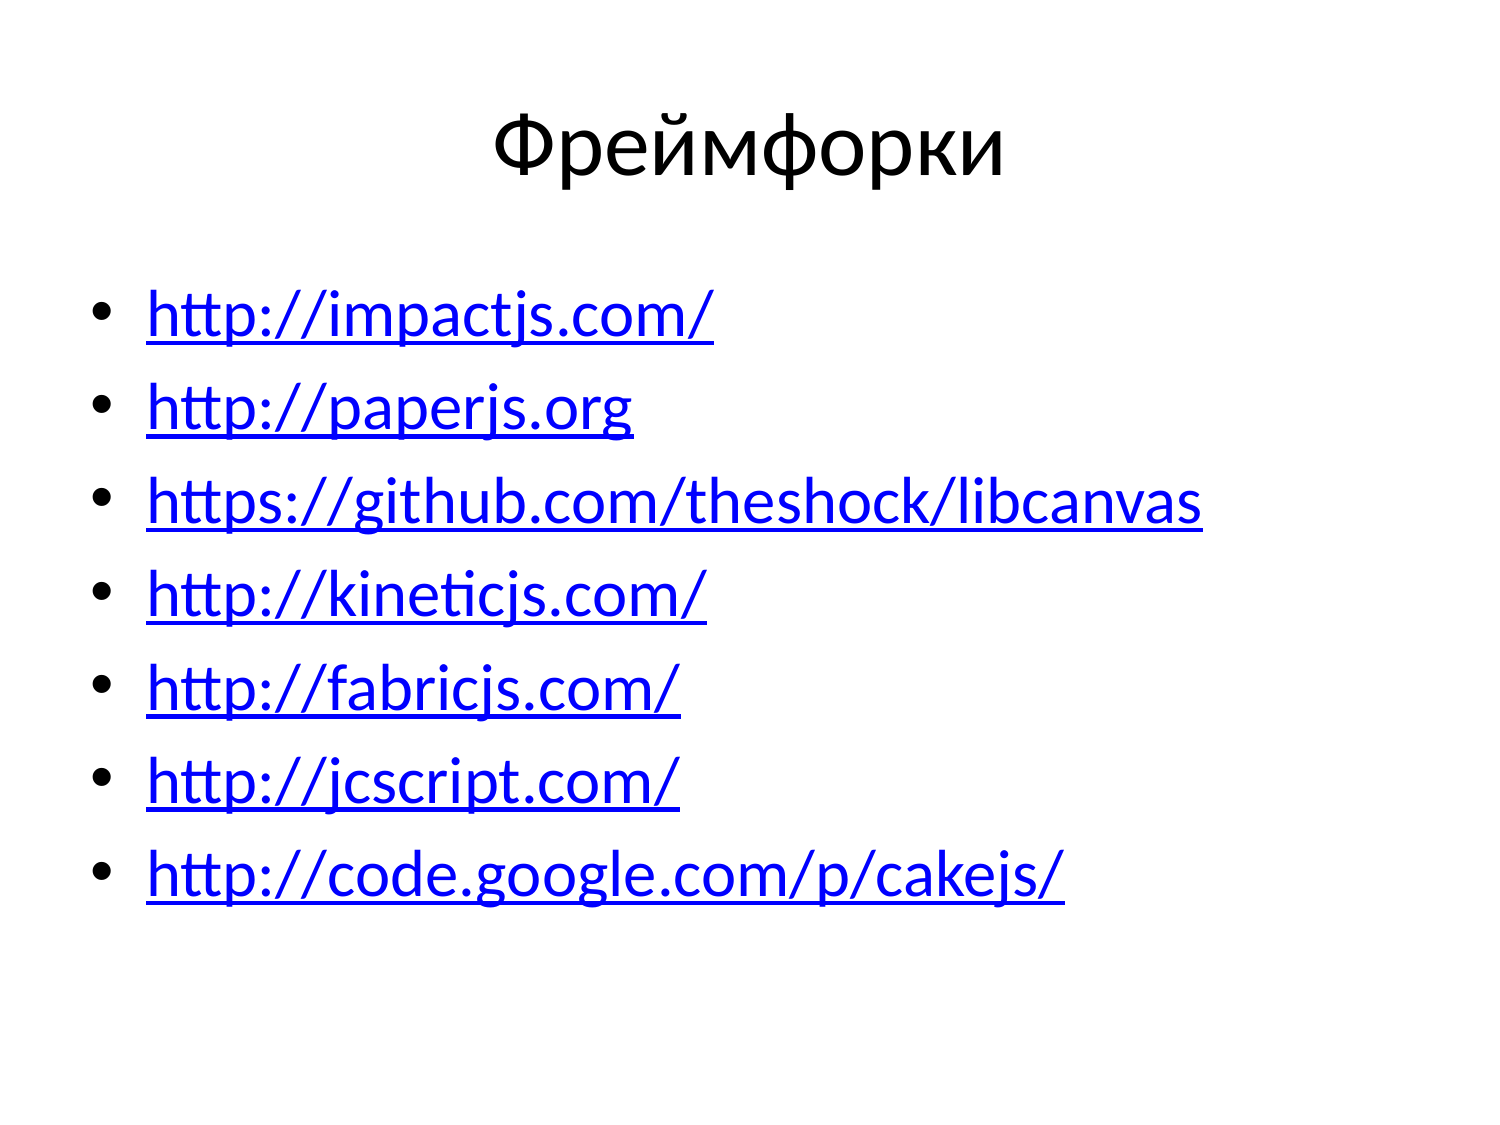

# Фреймфорки
http://impactjs.com/
http://paperjs.org
https://github.com/theshock/libcanvas
http://kineticjs.com/
http://fabricjs.com/
http://jcscript.com/
http://code.google.com/p/cakejs/